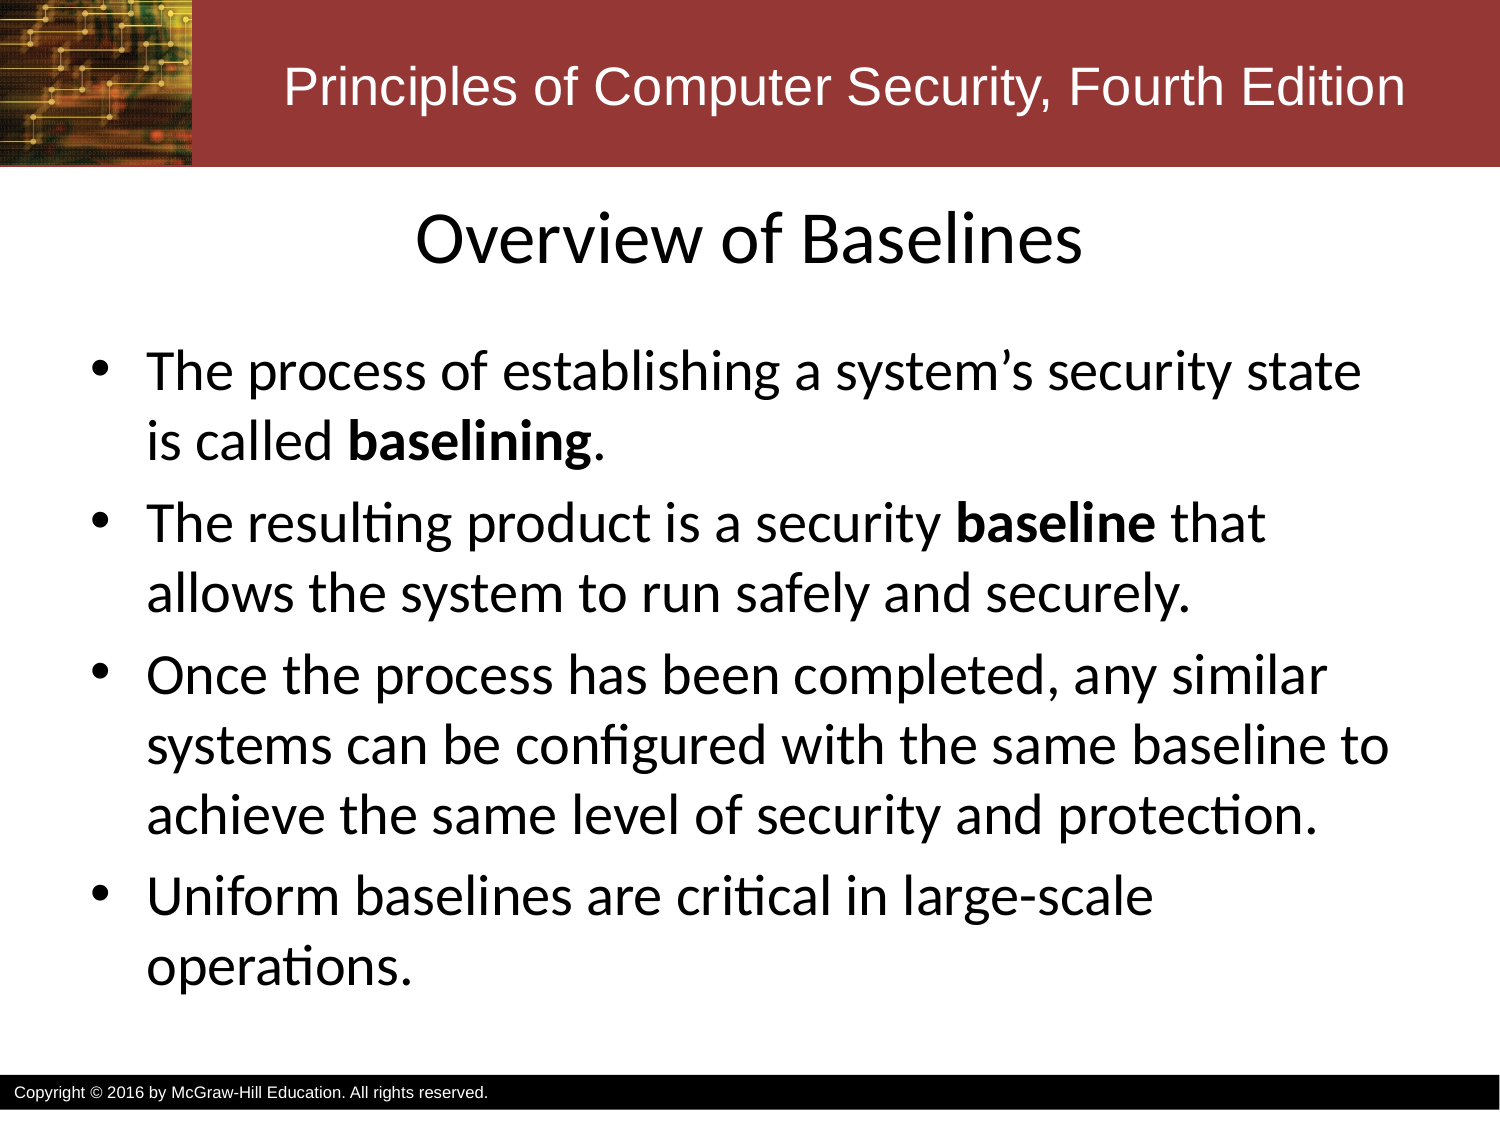

# Overview of Baselines
The process of establishing a system’s security state is called baselining.
The resulting product is a security baseline that allows the system to run safely and securely.
Once the process has been completed, any similar systems can be configured with the same baseline to achieve the same level of security and protection.
Uniform baselines are critical in large-scale operations.